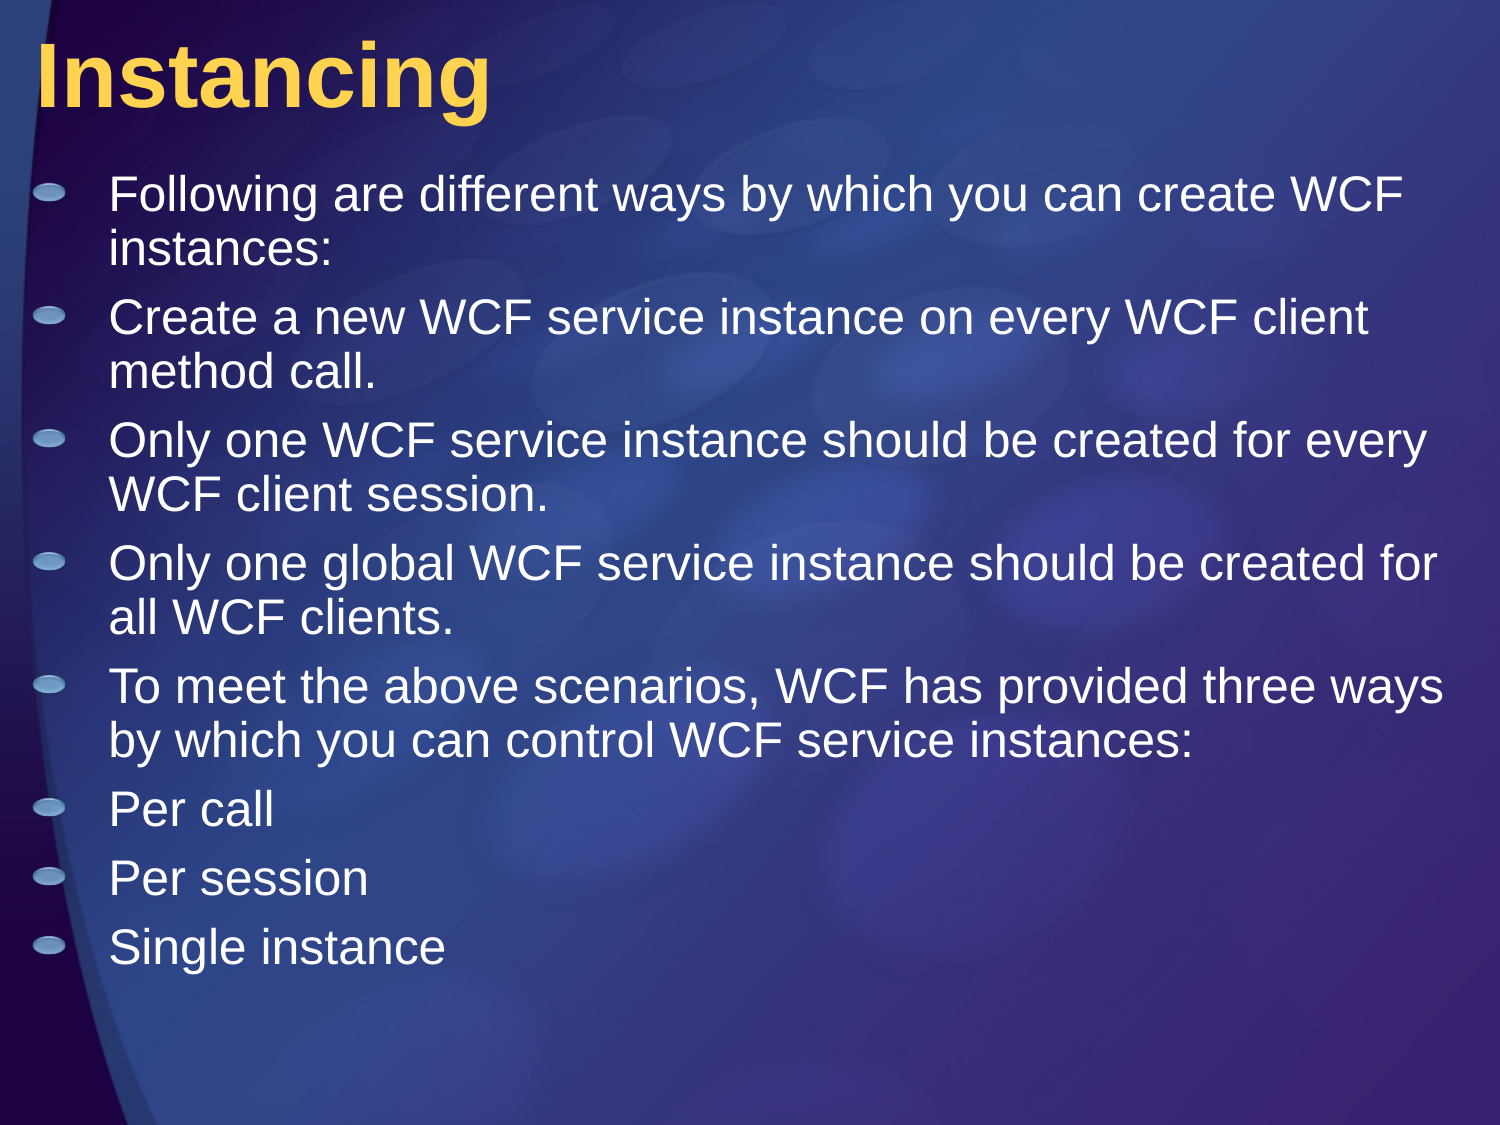

# Instancing
Following are different ways by which you can create WCF instances:
Create a new WCF service instance on every WCF client method call.
Only one WCF service instance should be created for every WCF client session.
Only one global WCF service instance should be created for all WCF clients.
To meet the above scenarios, WCF has provided three ways by which you can control WCF service instances:
Per call
Per session
Single instance